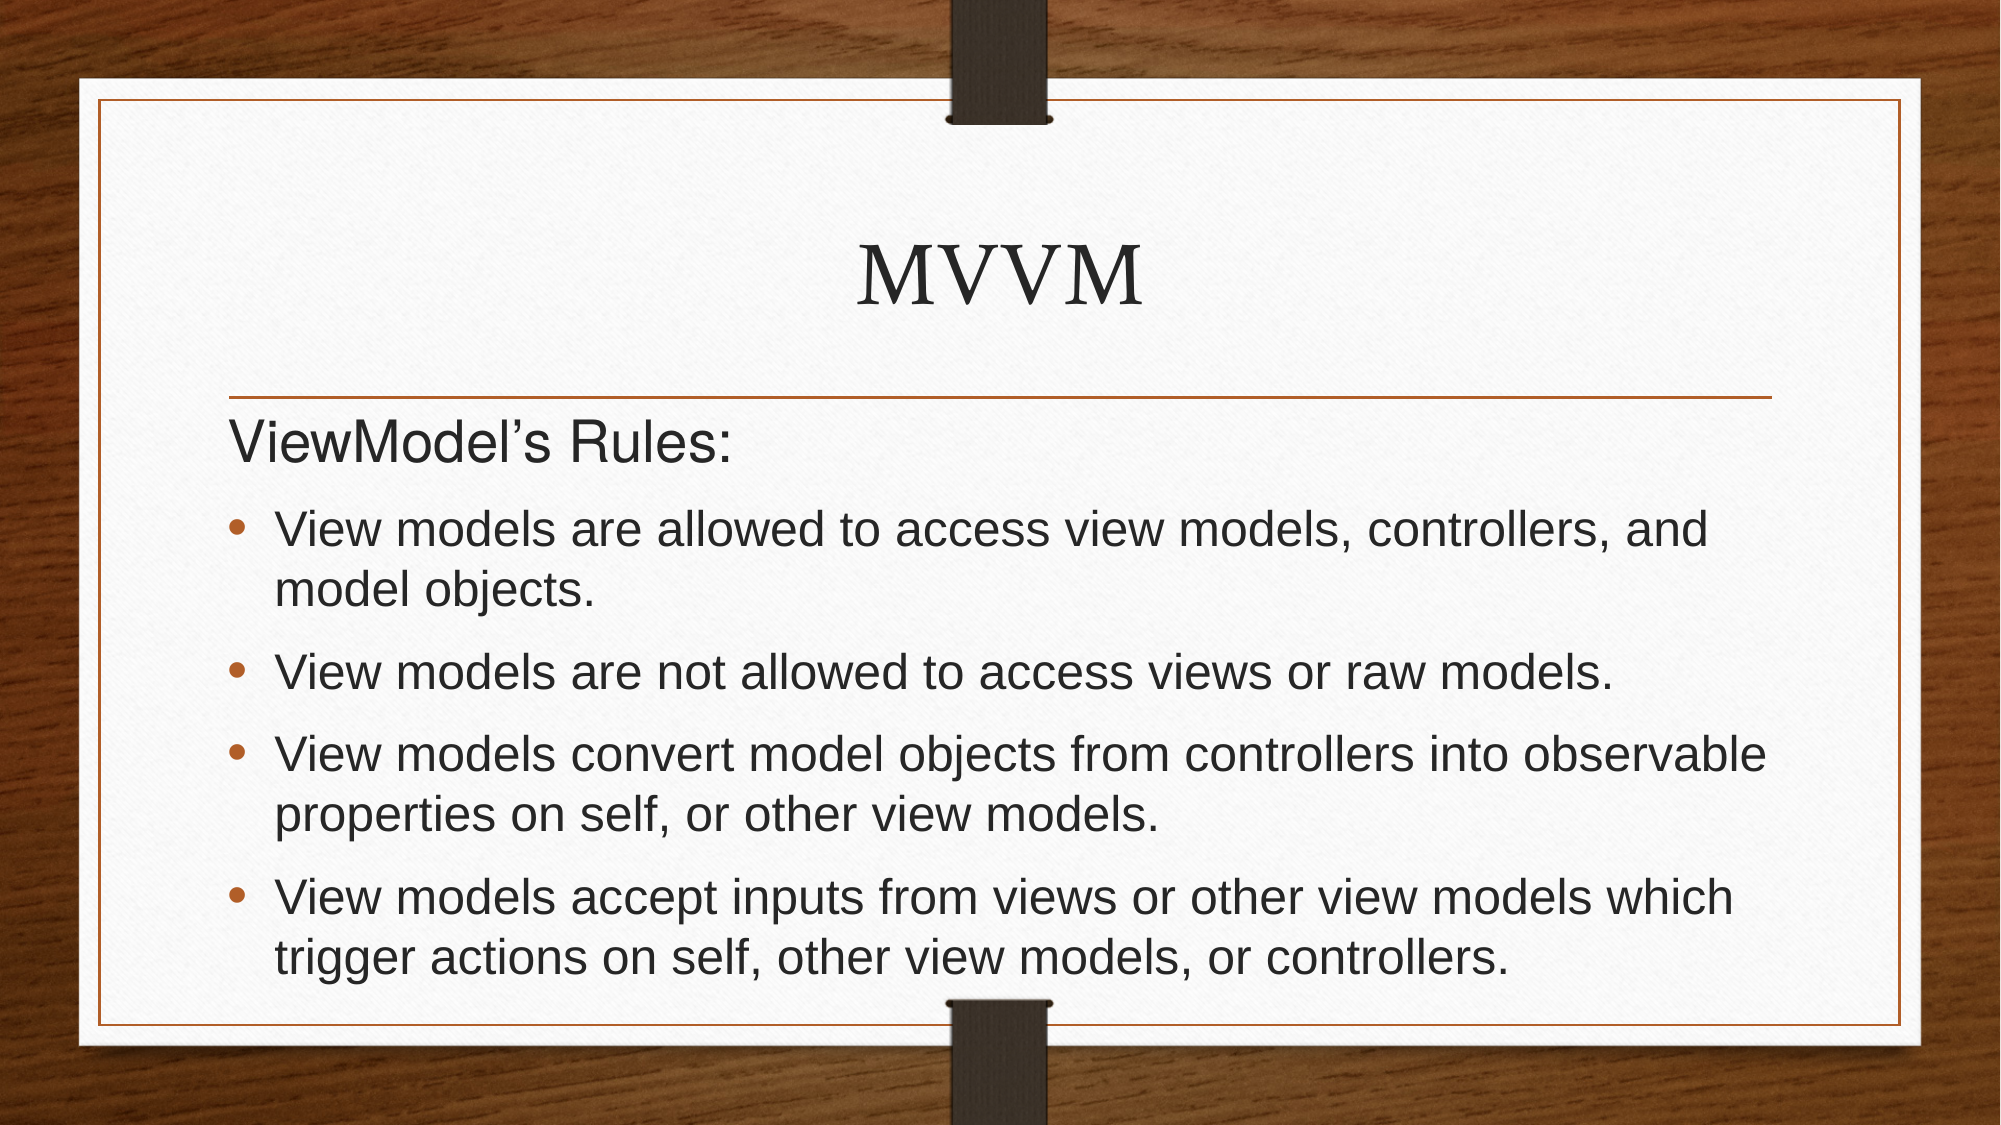

# MVVM
ViewModel’s Rules:
View models are allowed to access view models, controllers, and model objects.
View models are not allowed to access views or raw models.
View models convert model objects from controllers into observable properties on self, or other view models.
View models accept inputs from views or other view models which trigger actions on self, other view models, or controllers.